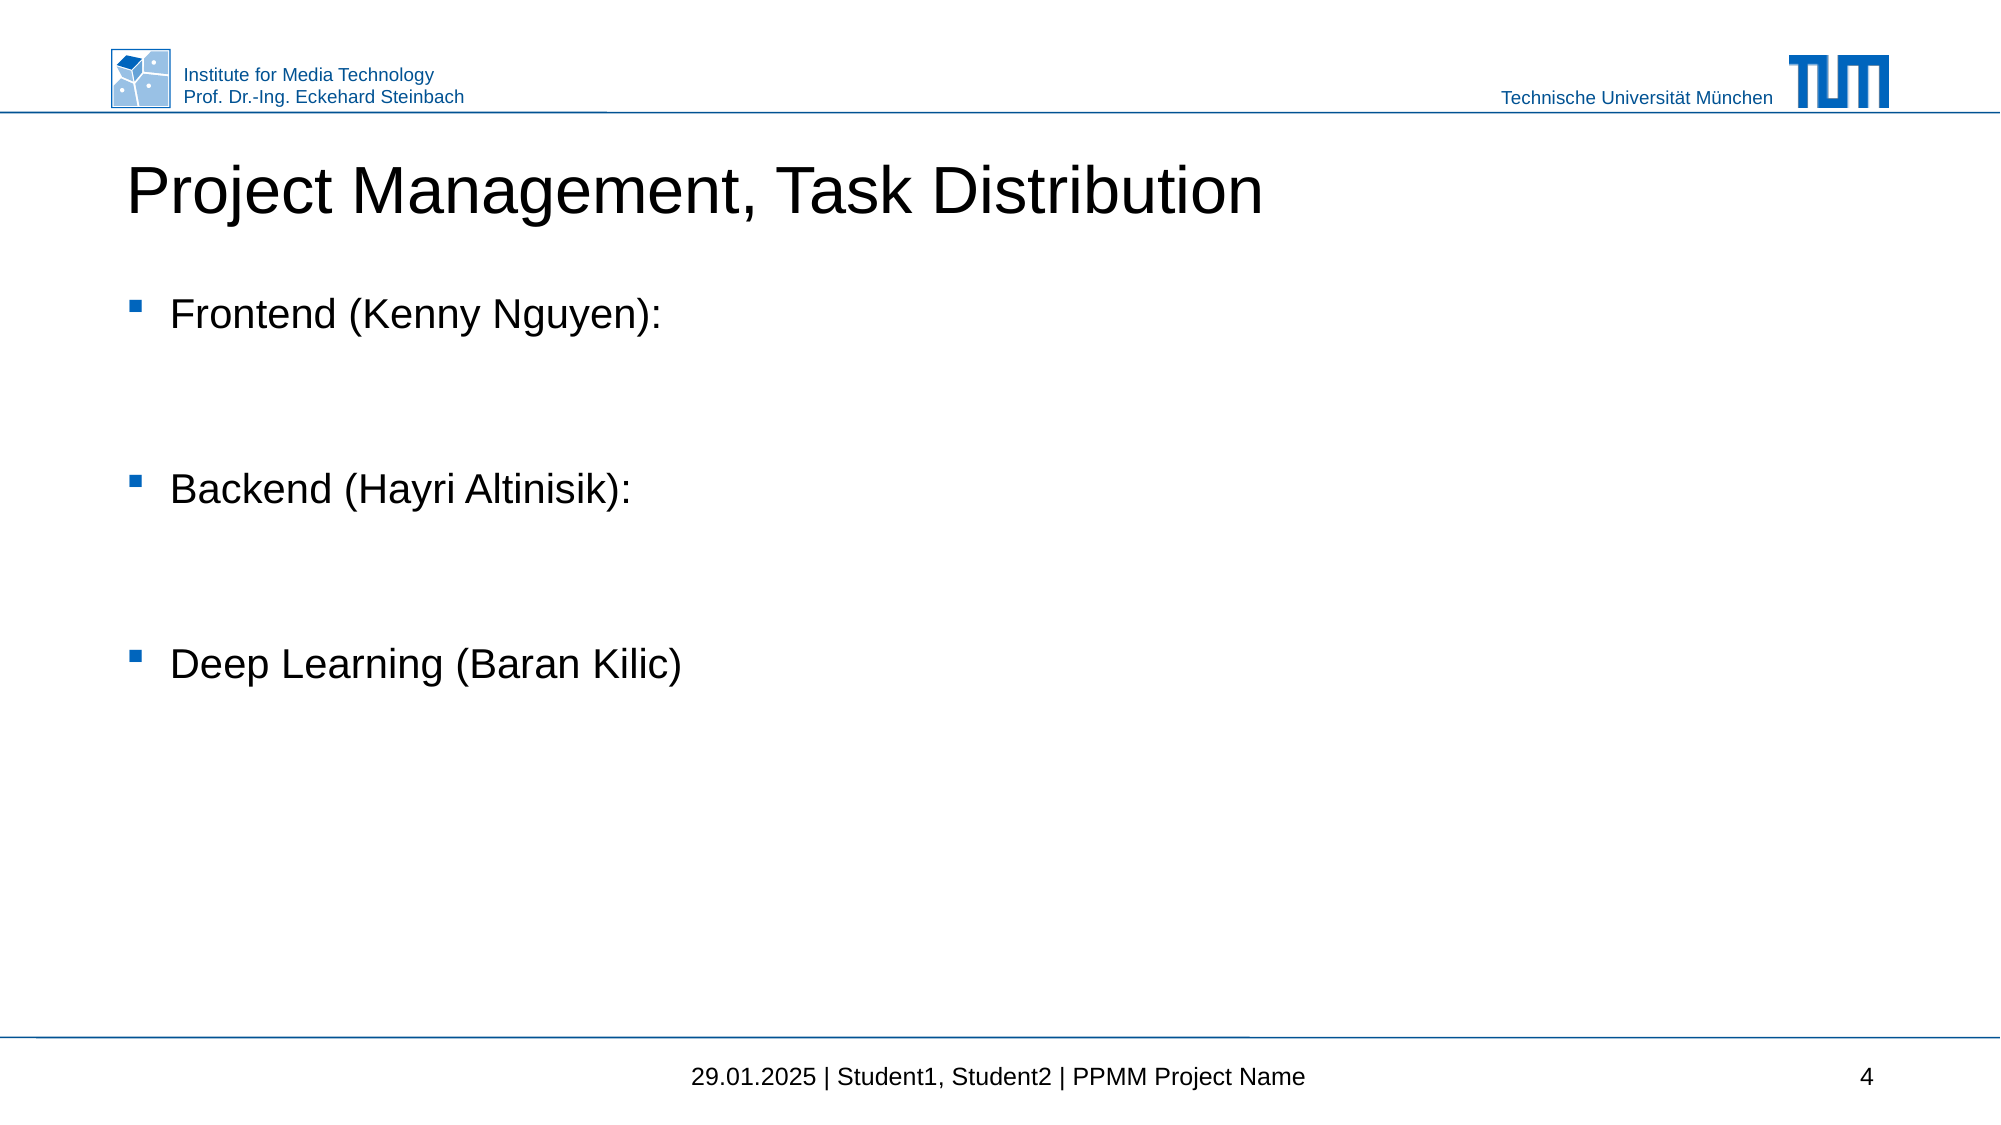

# Project Management, Task Distribution
Frontend (Kenny Nguyen):

Backend (Hayri Altinisik):

Deep Learning (Baran Kilic)
29.01.2025 | Student1, Student2 | PPMM Project Name
4